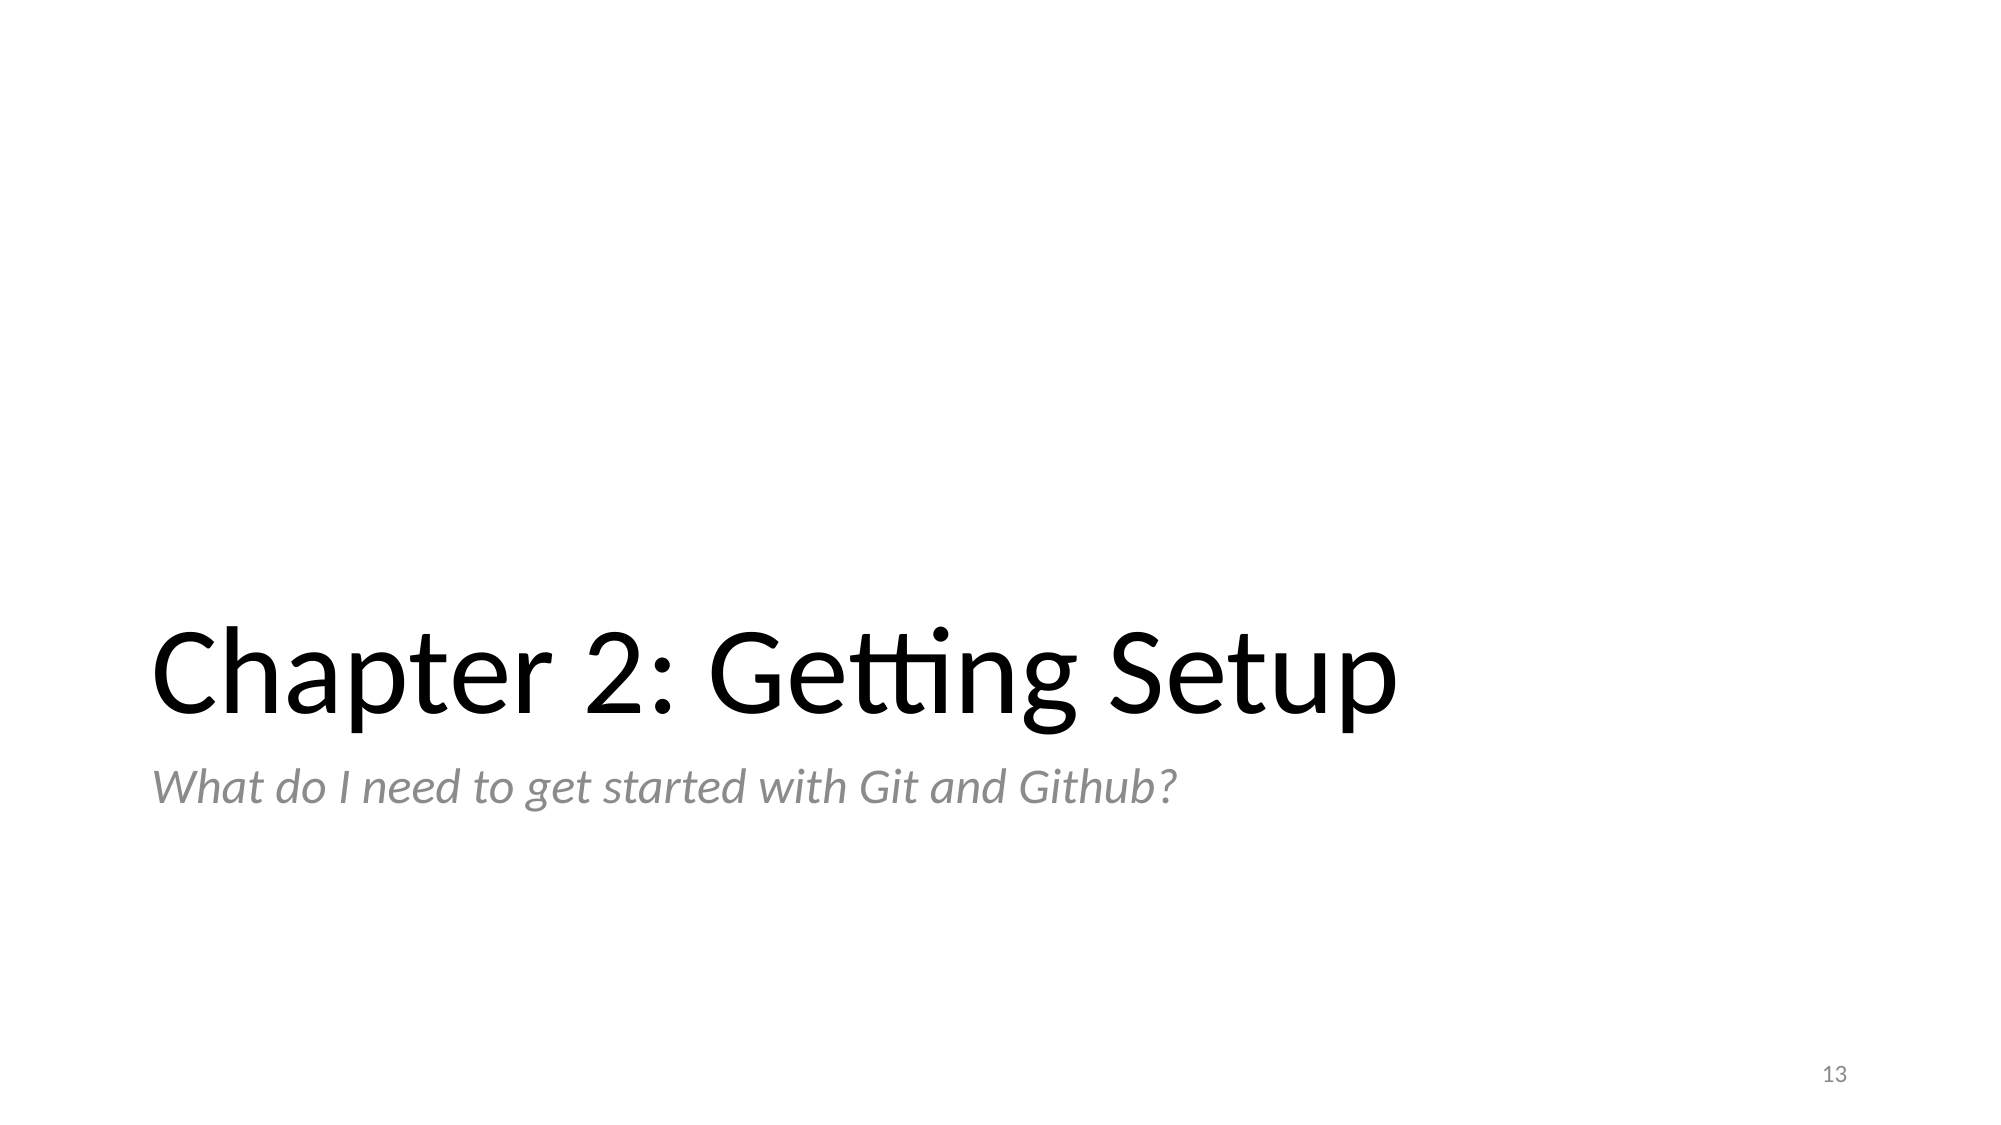

# Chapter 2: Getting Setup
What do I need to get started with Git and Github?
13